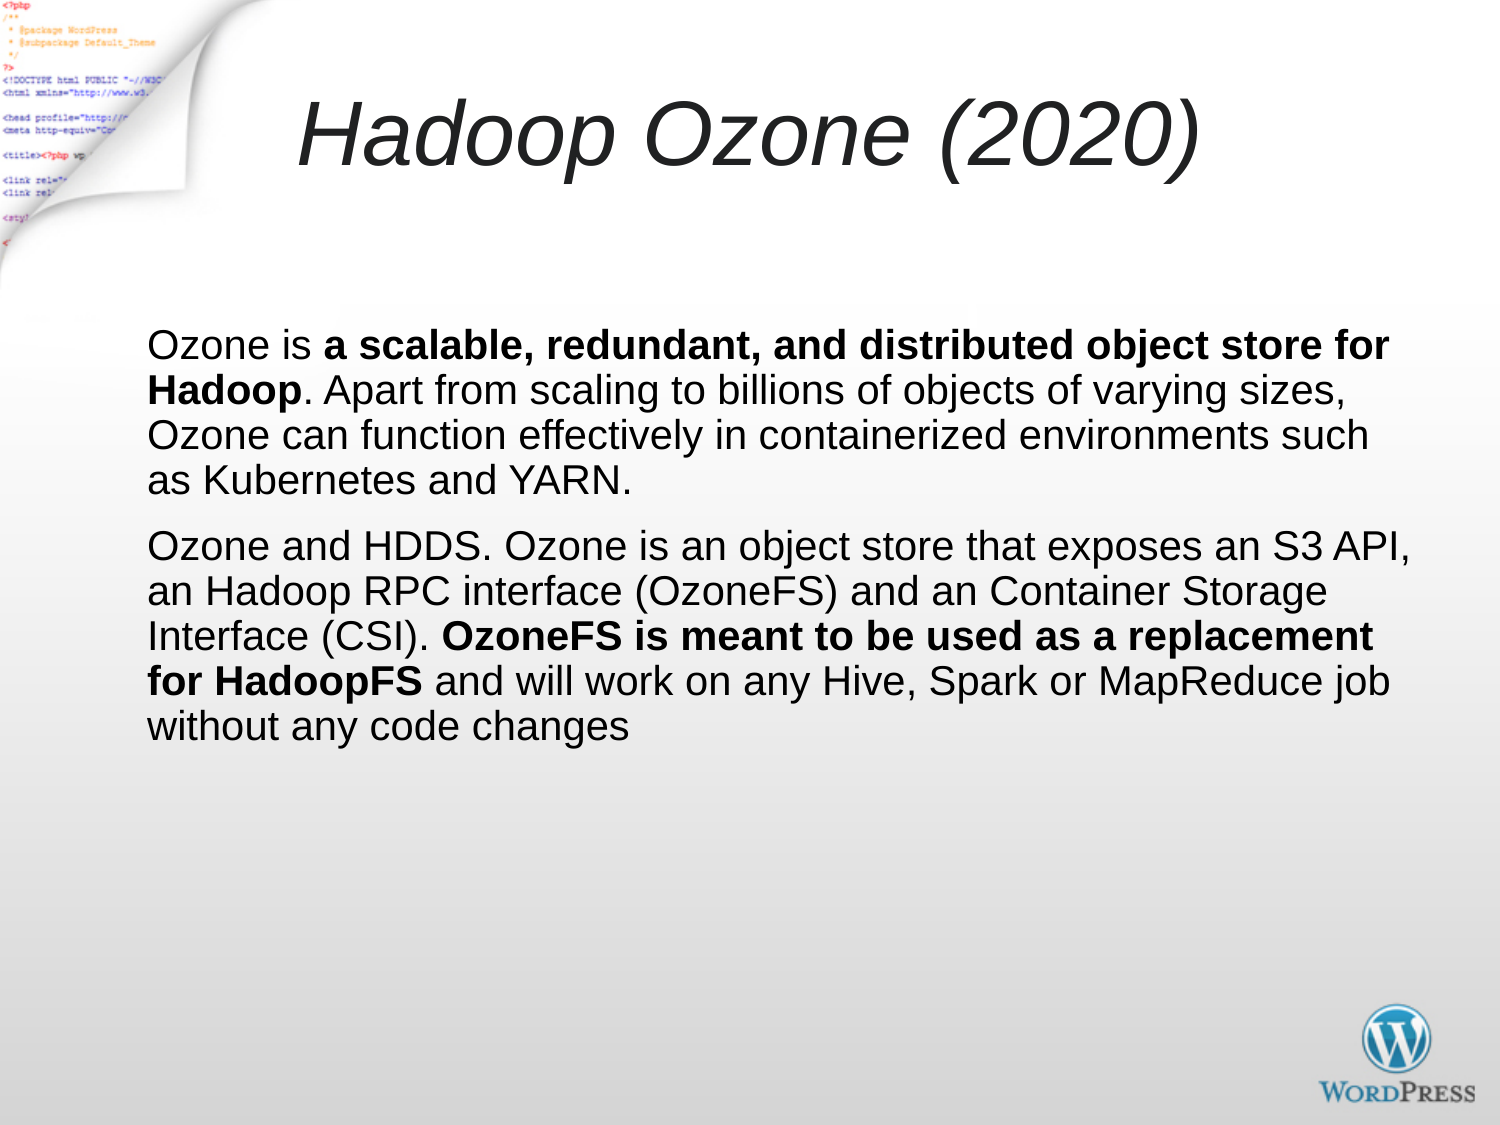

Ozone is a scalable, redundant, and distributed object store for Hadoop. Apart from scaling to billions of objects of varying sizes, Ozone can function effectively in containerized environments such as Kubernetes and YARN.
Ozone and HDDS. Ozone is an object store that exposes an S3 API, an Hadoop RPC interface (OzoneFS) and an Container Storage Interface (CSI). OzoneFS is meant to be used as a replacement for HadoopFS and will work on any Hive, Spark or MapReduce job without any code changes
# Hadoop Ozone (2020)